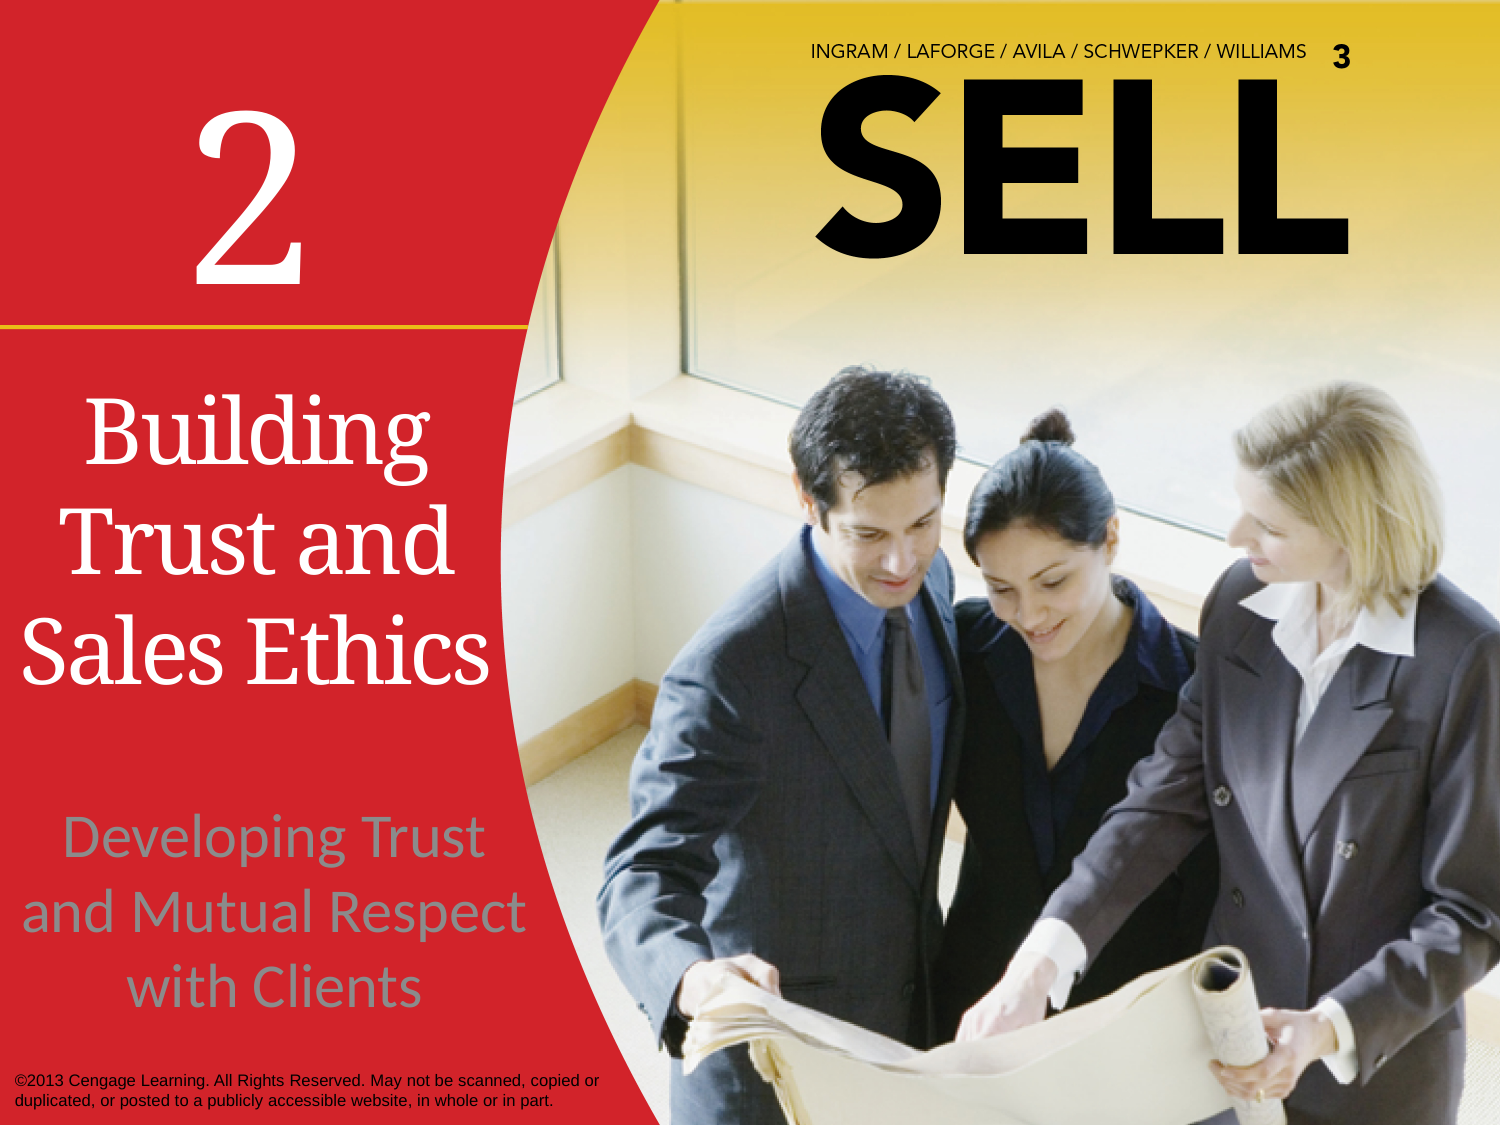

2
# Building Trust and Sales Ethics
Developing Trust and Mutual Respect with Clients